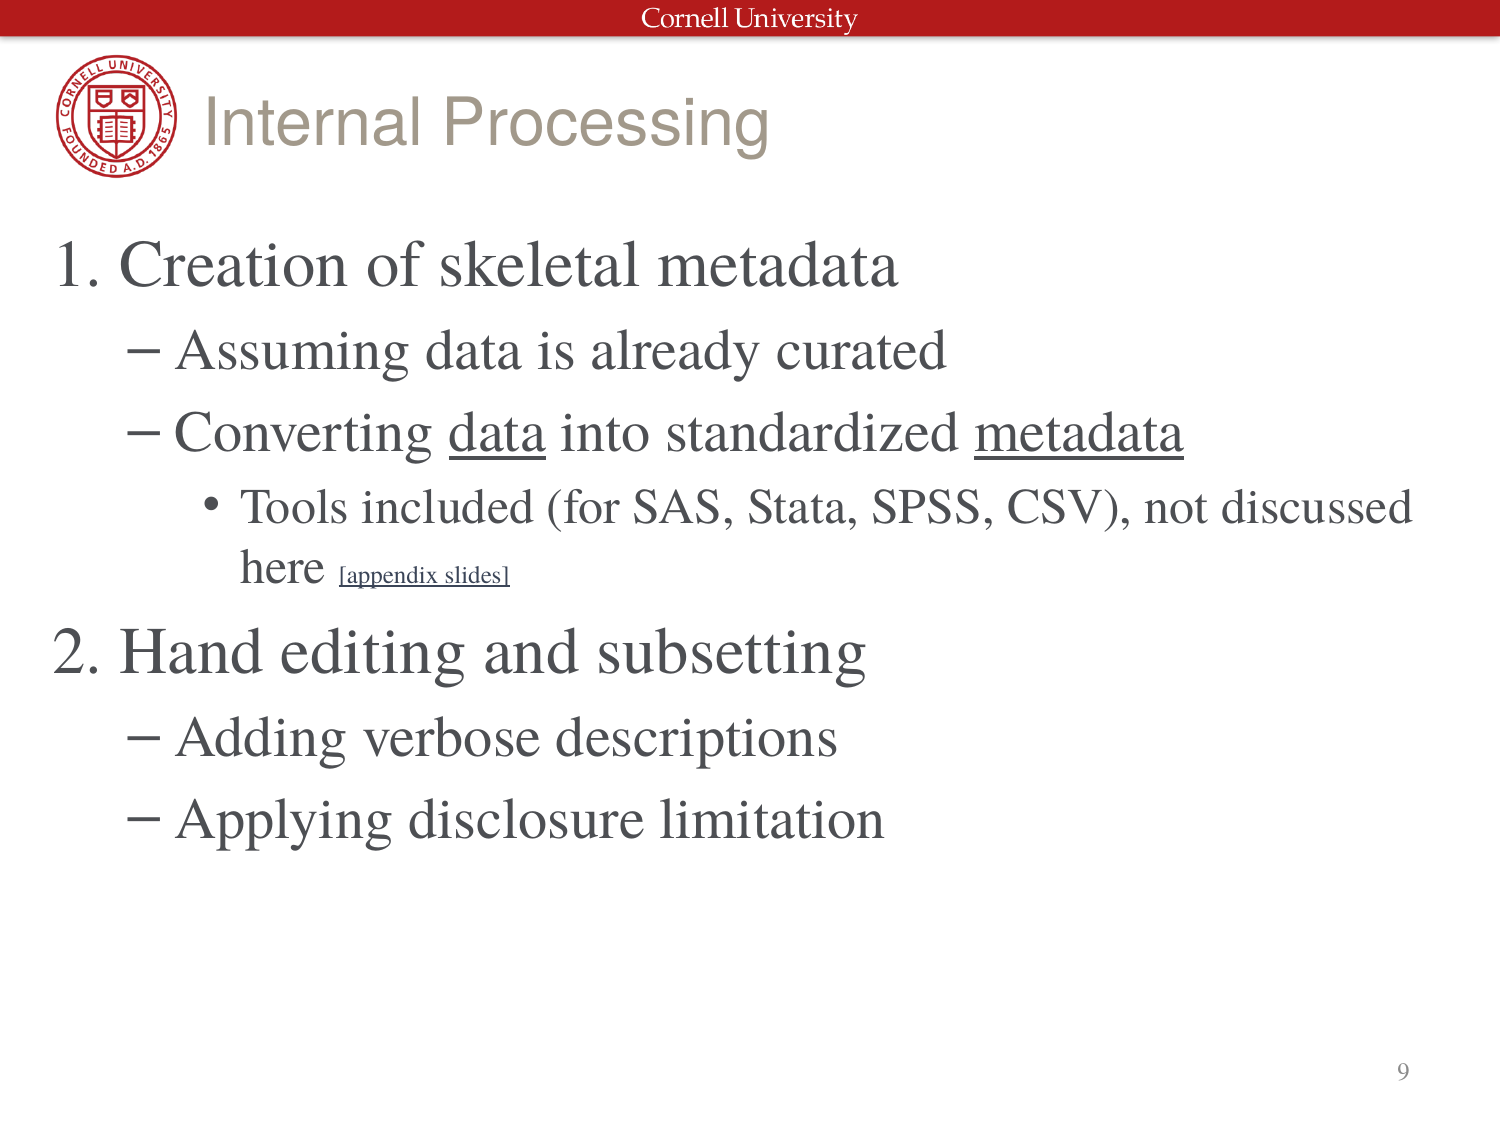

# Internal Processing
1. Creation of skeletal metadata
Assuming data is already curated
Converting data into standardized metadata
Tools included (for SAS, Stata, SPSS, CSV), not discussed here [appendix slides]
2. Hand editing and subsetting
Adding verbose descriptions
Applying disclosure limitation

9